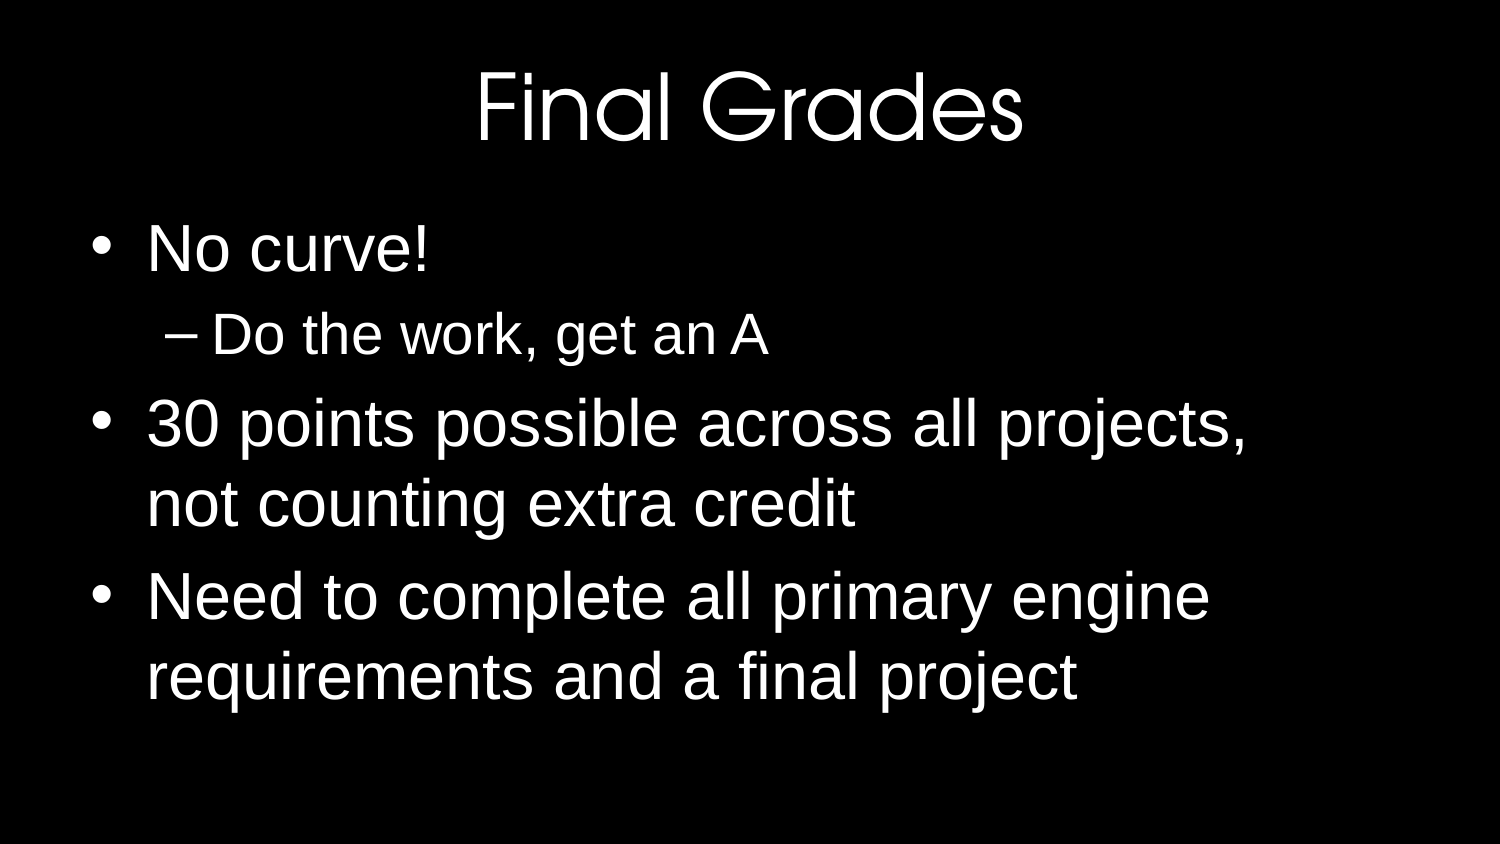

# Final Grades
No curve!
Do the work, get an A
30 points possible across all projects, not counting extra credit
Need to complete all primary engine requirements and a final project